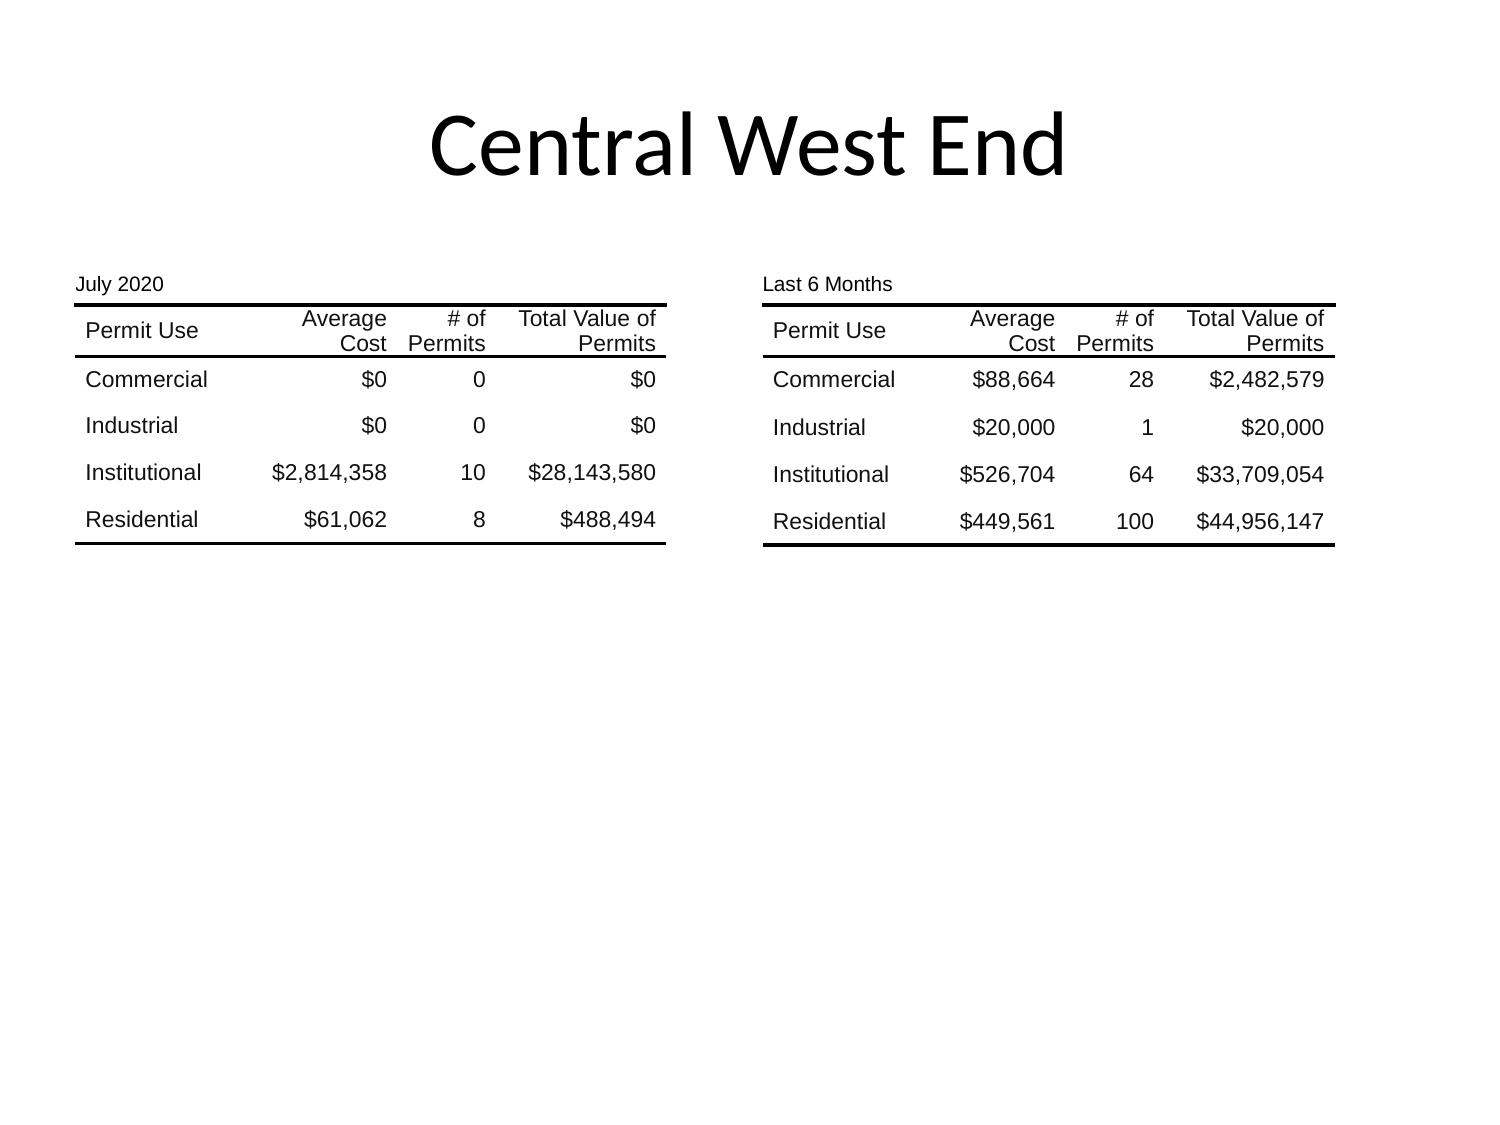

# Central West End
| July 2020 | July 2020 | July 2020 | July 2020 |
| --- | --- | --- | --- |
| Permit Use | Average Cost | # of Permits | Total Value of Permits |
| Commercial | $0 | 0 | $0 |
| Industrial | $0 | 0 | $0 |
| Institutional | $2,814,358 | 10 | $28,143,580 |
| Residential | $61,062 | 8 | $488,494 |
| Last 6 Months | Last 6 Months | Last 6 Months | Last 6 Months |
| --- | --- | --- | --- |
| Permit Use | Average Cost | # of Permits | Total Value of Permits |
| Commercial | $88,664 | 28 | $2,482,579 |
| Industrial | $20,000 | 1 | $20,000 |
| Institutional | $526,704 | 64 | $33,709,054 |
| Residential | $449,561 | 100 | $44,956,147 |